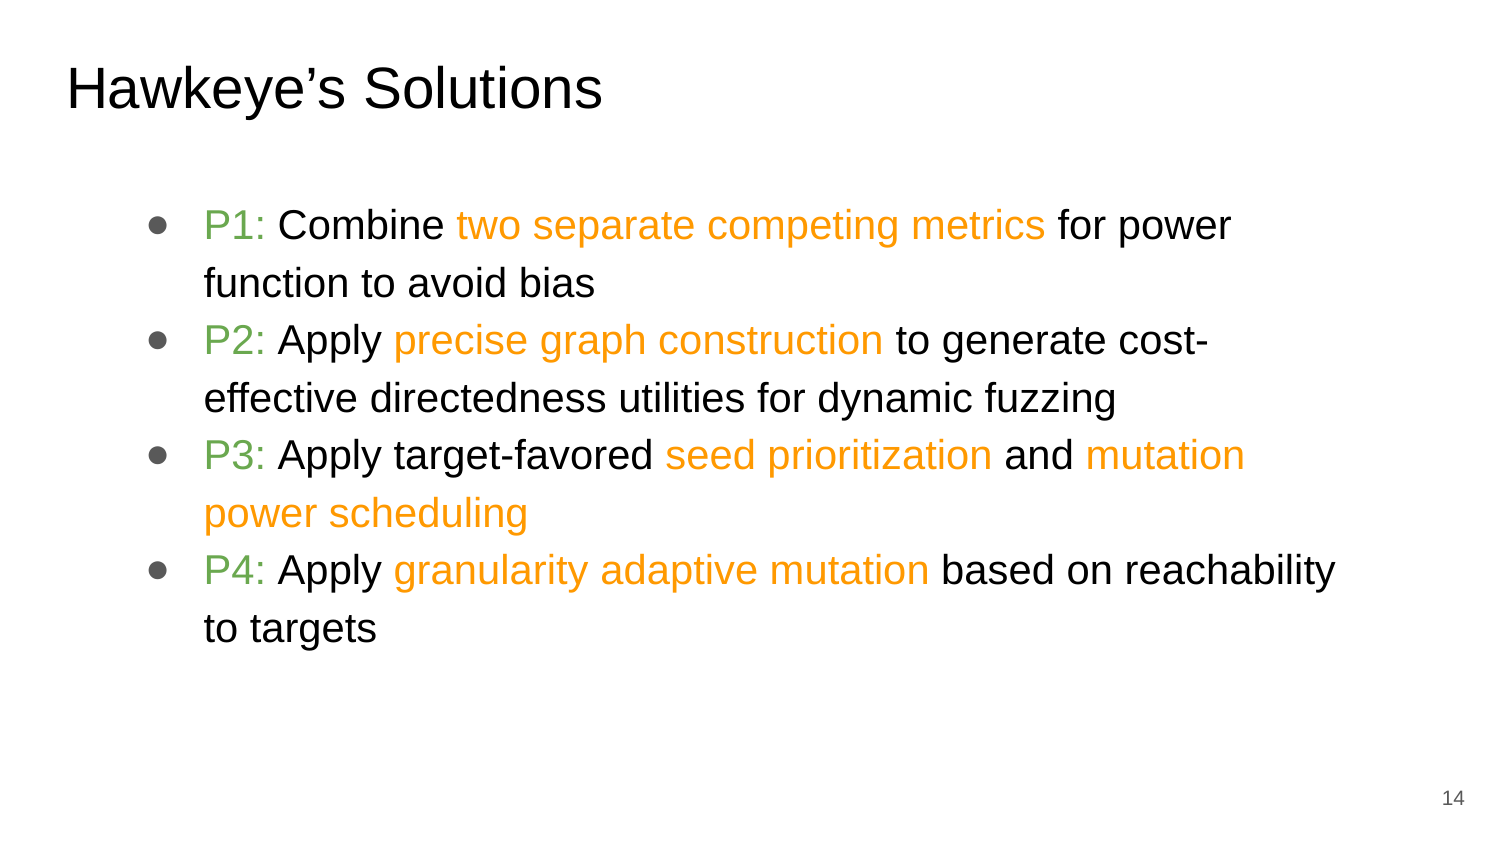

# Hawkeye’s Solutions
P1: Combine two separate competing metrics for power function to avoid bias
P2: Apply precise graph construction to generate cost-effective directedness utilities for dynamic fuzzing
P3: Apply target-favored seed prioritization and mutation power scheduling
P4: Apply granularity adaptive mutation based on reachability to targets
14